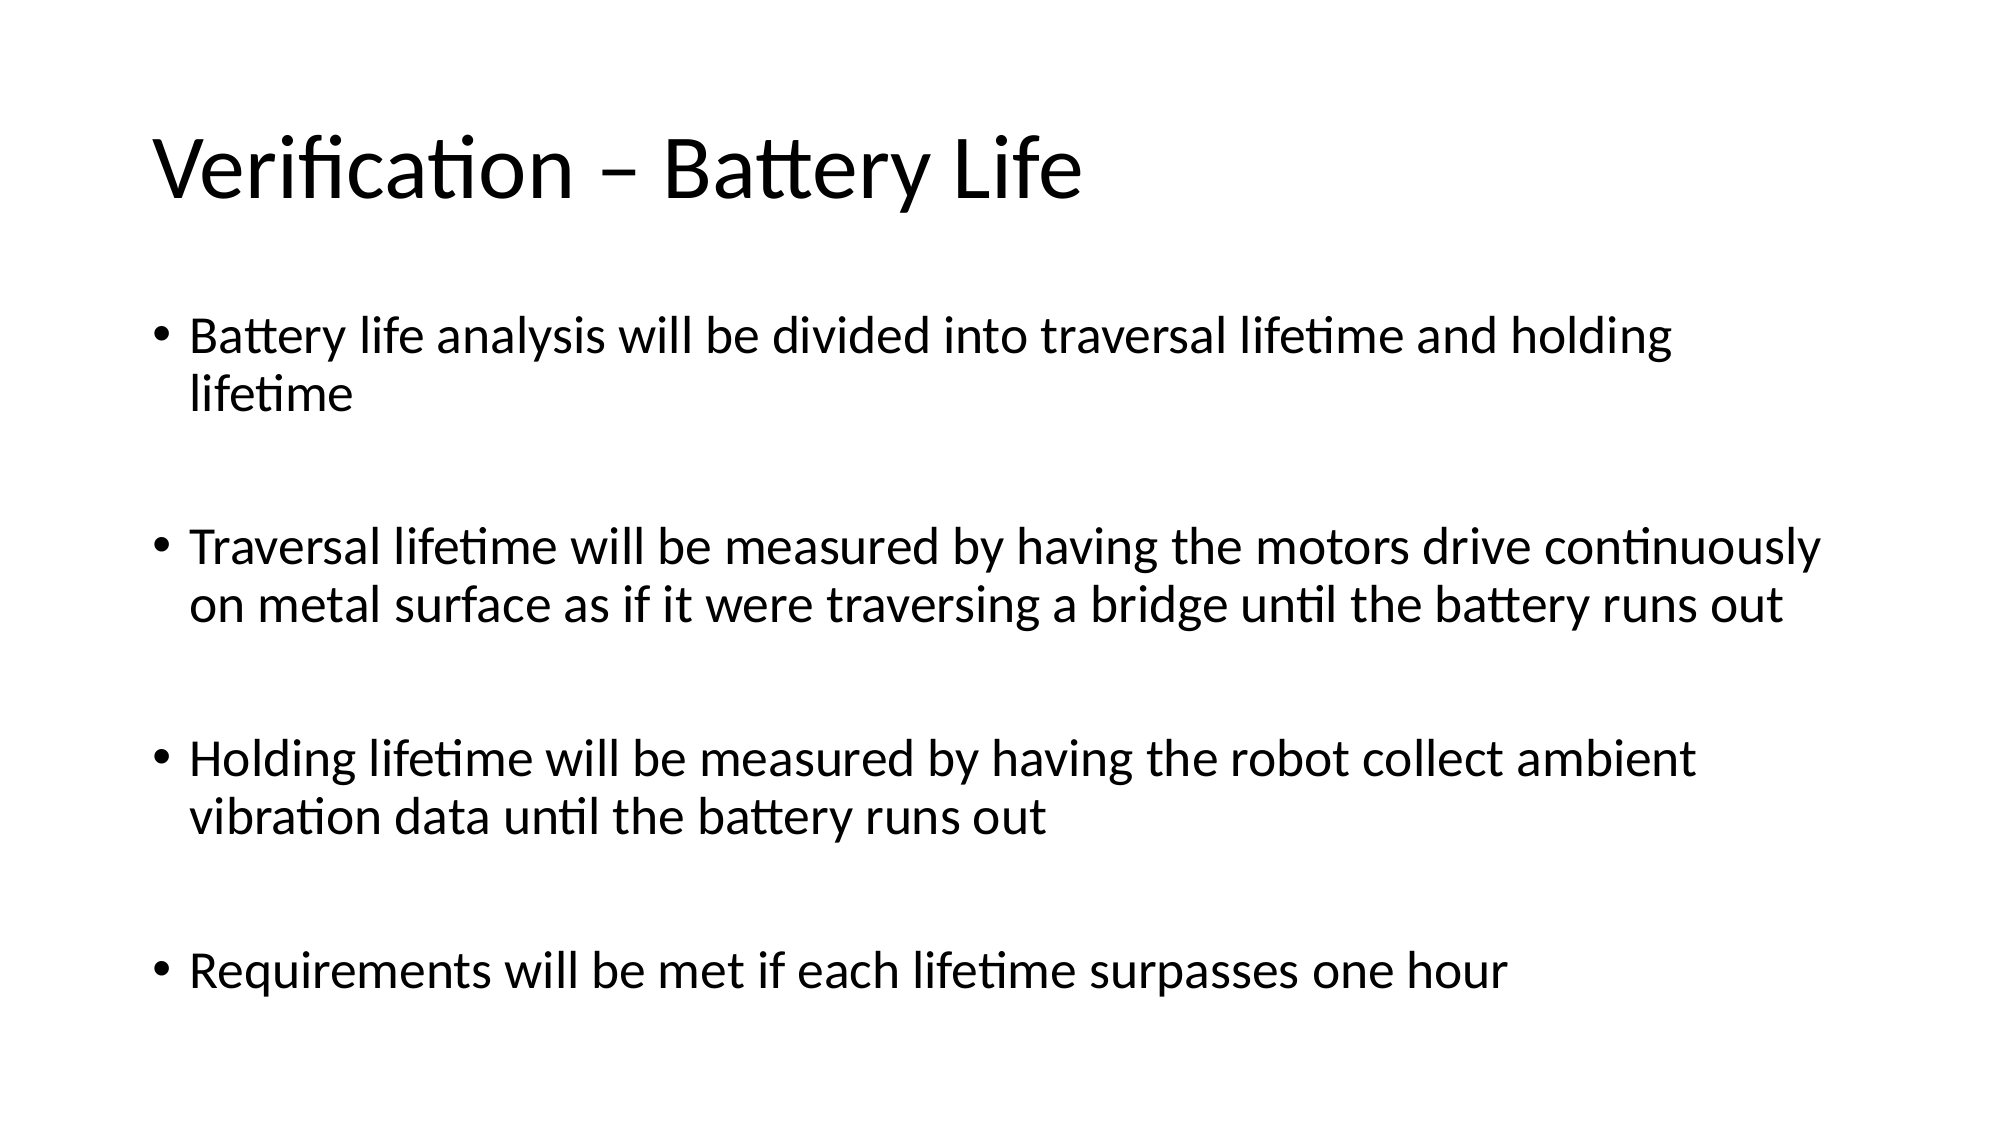

# Verification – Battery Life
Battery life analysis will be divided into traversal lifetime and holding lifetime

Traversal lifetime will be measured by having the motors drive continuously on metal surface as if it were traversing a bridge until the battery runs out

Holding lifetime will be measured by having the robot collect ambient vibration data until the battery runs out

Requirements will be met if each lifetime surpasses one hour